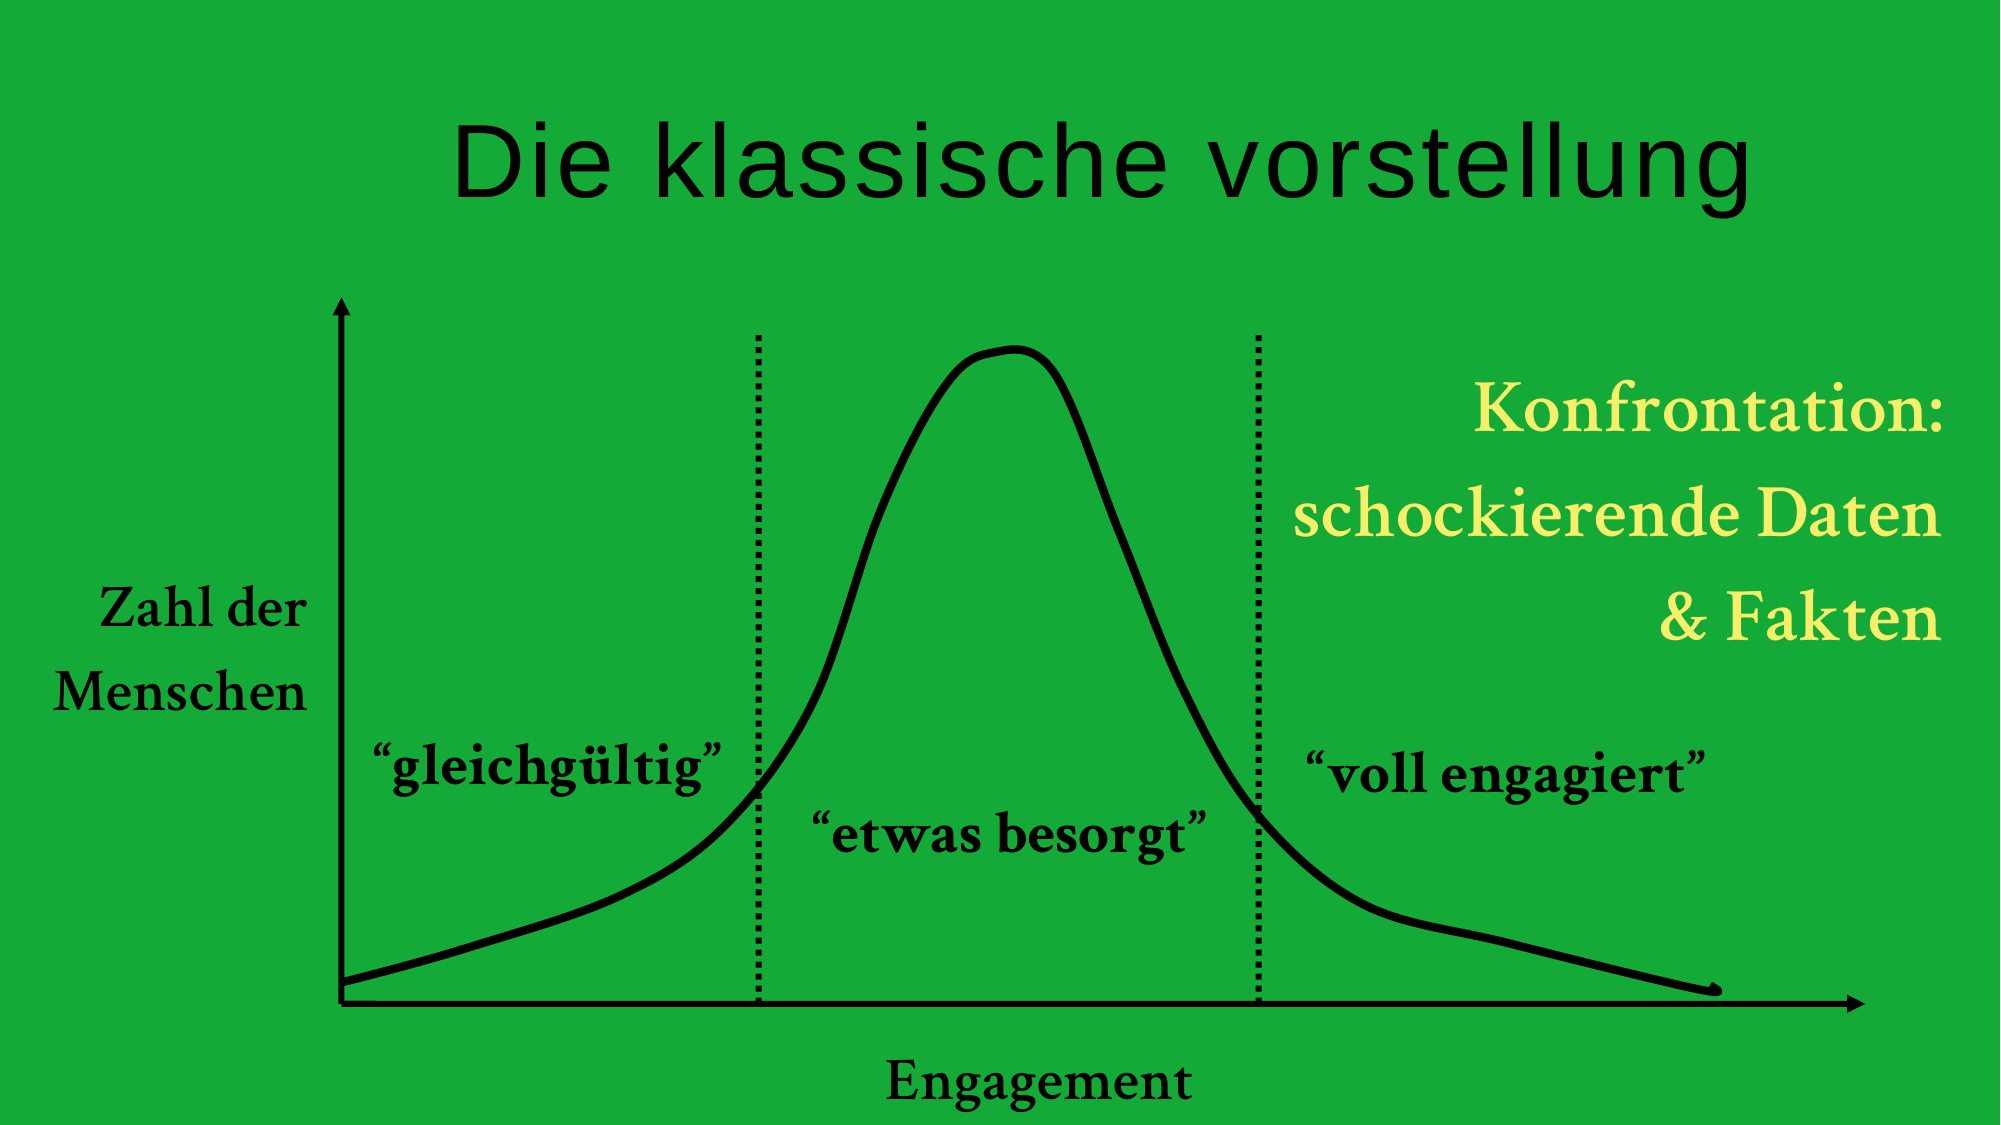

Die klassische vorstellung

Konfrontation: schockierende Daten & Fakten

Zahl der
Menschen
“gleichgültig”
“voll engagiert”
“etwas besorgt”

Engagement